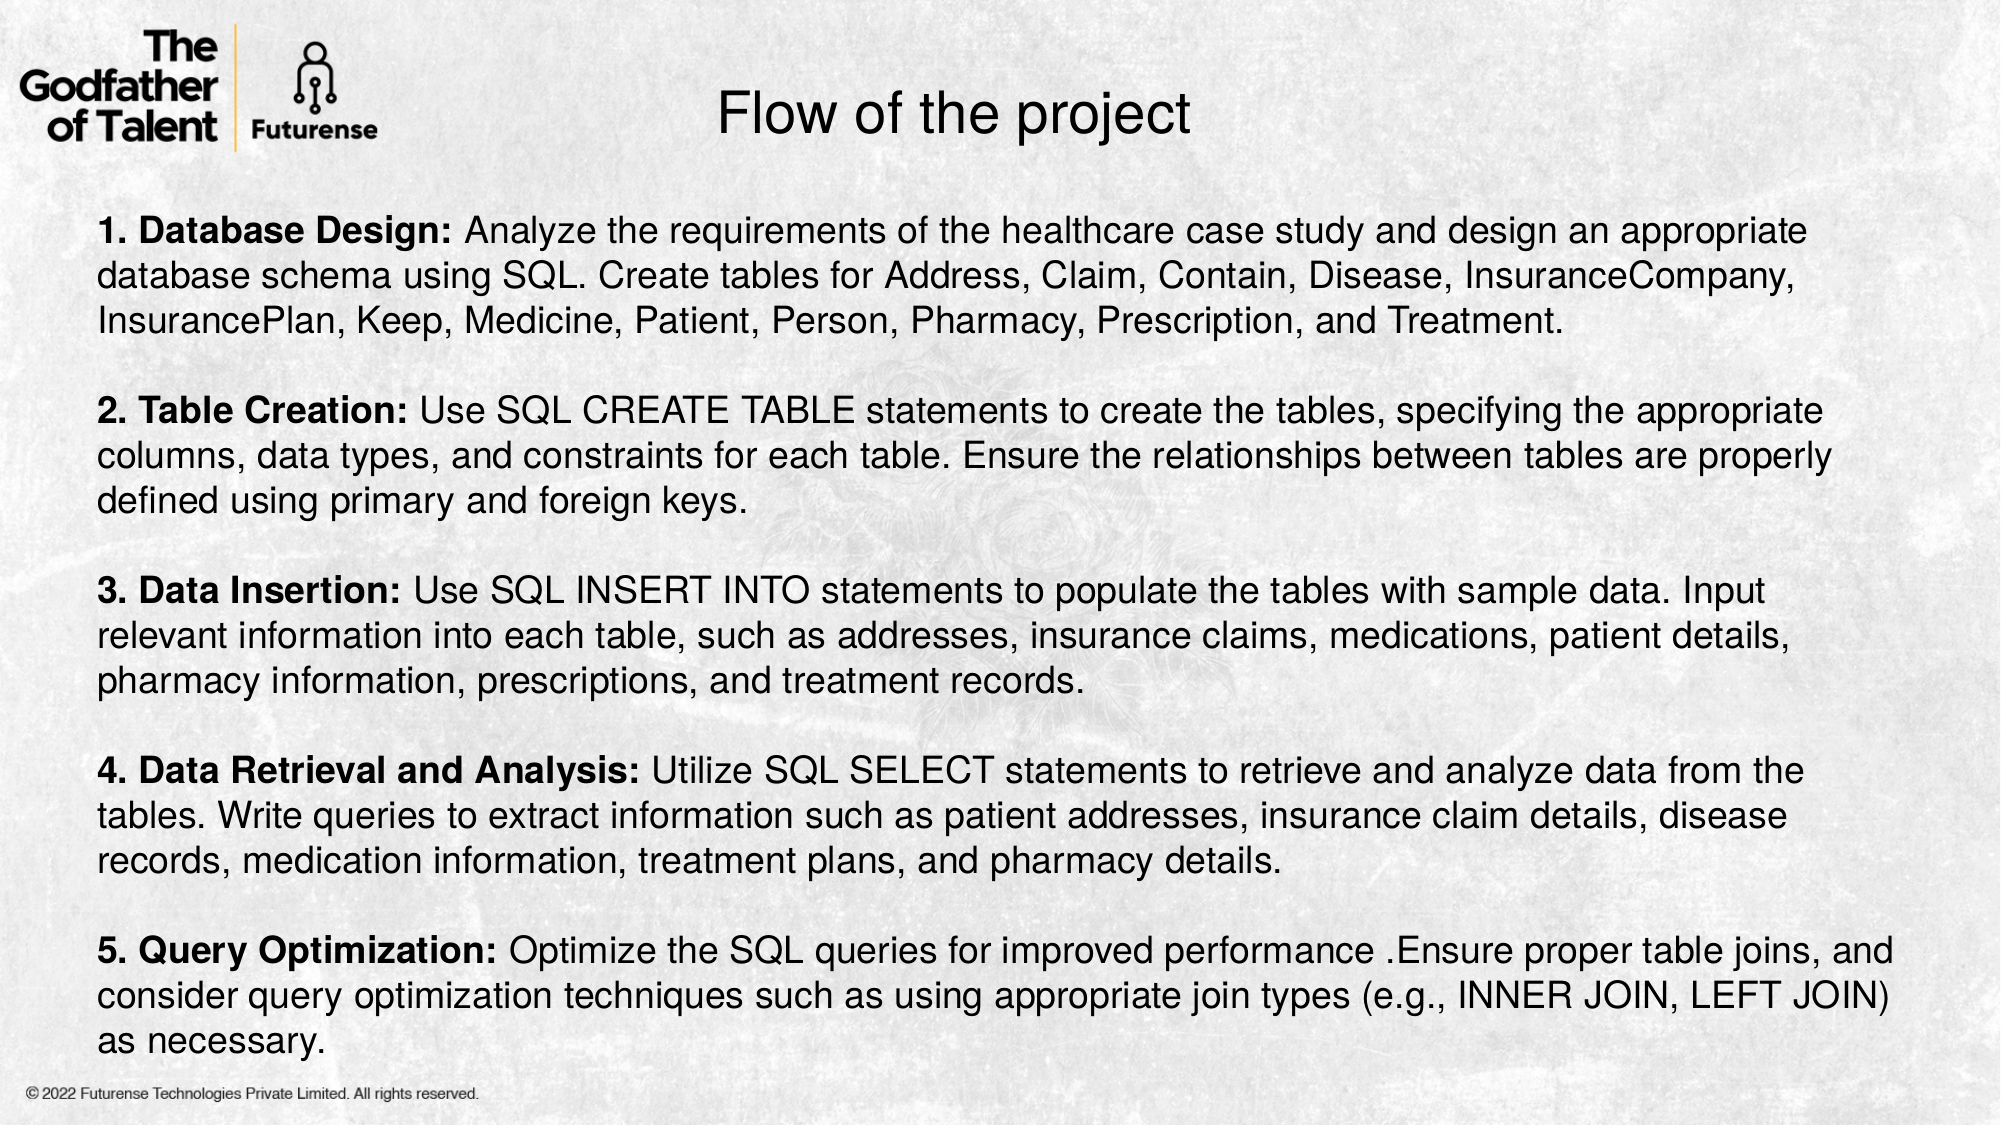

Flow of the project

1. Database Design: Analyze the requirements of the healthcare case study and design an appropriate database schema using SQL. Create tables for Address, Claim, Contain, Disease, InsuranceCompany, InsurancePlan, Keep, Medicine, Patient, Person, Pharmacy, Prescription, and Treatment.

2. Table Creation: Use SQL CREATE TABLE statements to create the tables, specifying the appropriate columns, data types, and constraints for each table. Ensure the relationships between tables are properly defined using primary and foreign keys.

3. Data Insertion: Use SQL INSERT INTO statements to populate the tables with sample data. Input relevant information into each table, such as addresses, insurance claims, medications, patient details, pharmacy information, prescriptions, and treatment records.

4. Data Retrieval and Analysis: Utilize SQL SELECT statements to retrieve and analyze data from the tables. Write queries to extract information such as patient addresses, insurance claim details, disease records, medication information, treatment plans, and pharmacy details.

5. Query Optimization: Optimize the SQL queries for improved performance .Ensure proper table joins, and consider query optimization techniques such as using appropriate join types (e.g., INNER JOIN, LEFT JOIN) as necessary.